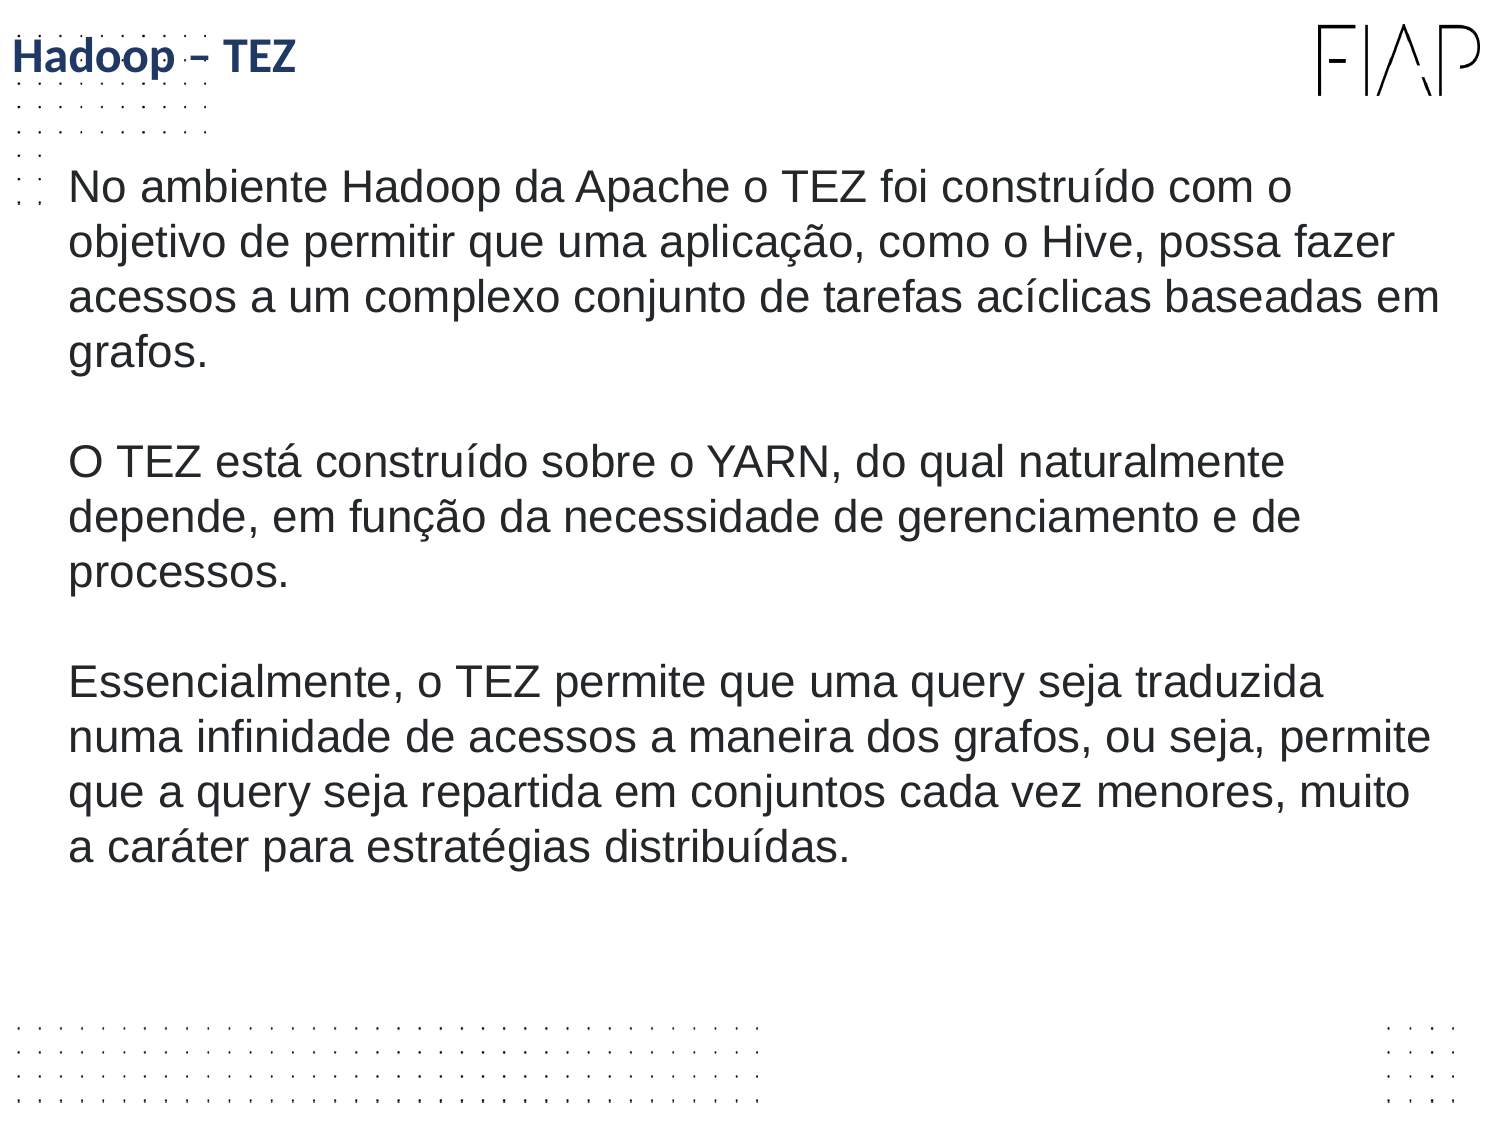

Hadoop – TEZ
No ambiente Hadoop da Apache o TEZ foi construído com o objetivo de permitir que uma aplicação, como o Hive, possa fazer acessos a um complexo conjunto de tarefas acíclicas baseadas em grafos.

O TEZ está construído sobre o YARN, do qual naturalmente depende, em função da necessidade de gerenciamento e de processos.

Essencialmente, o TEZ permite que uma query seja traduzida numa infinidade de acessos a maneira dos grafos, ou seja, permite que a query seja repartida em conjuntos cada vez menores, muito a caráter para estratégias distribuídas.